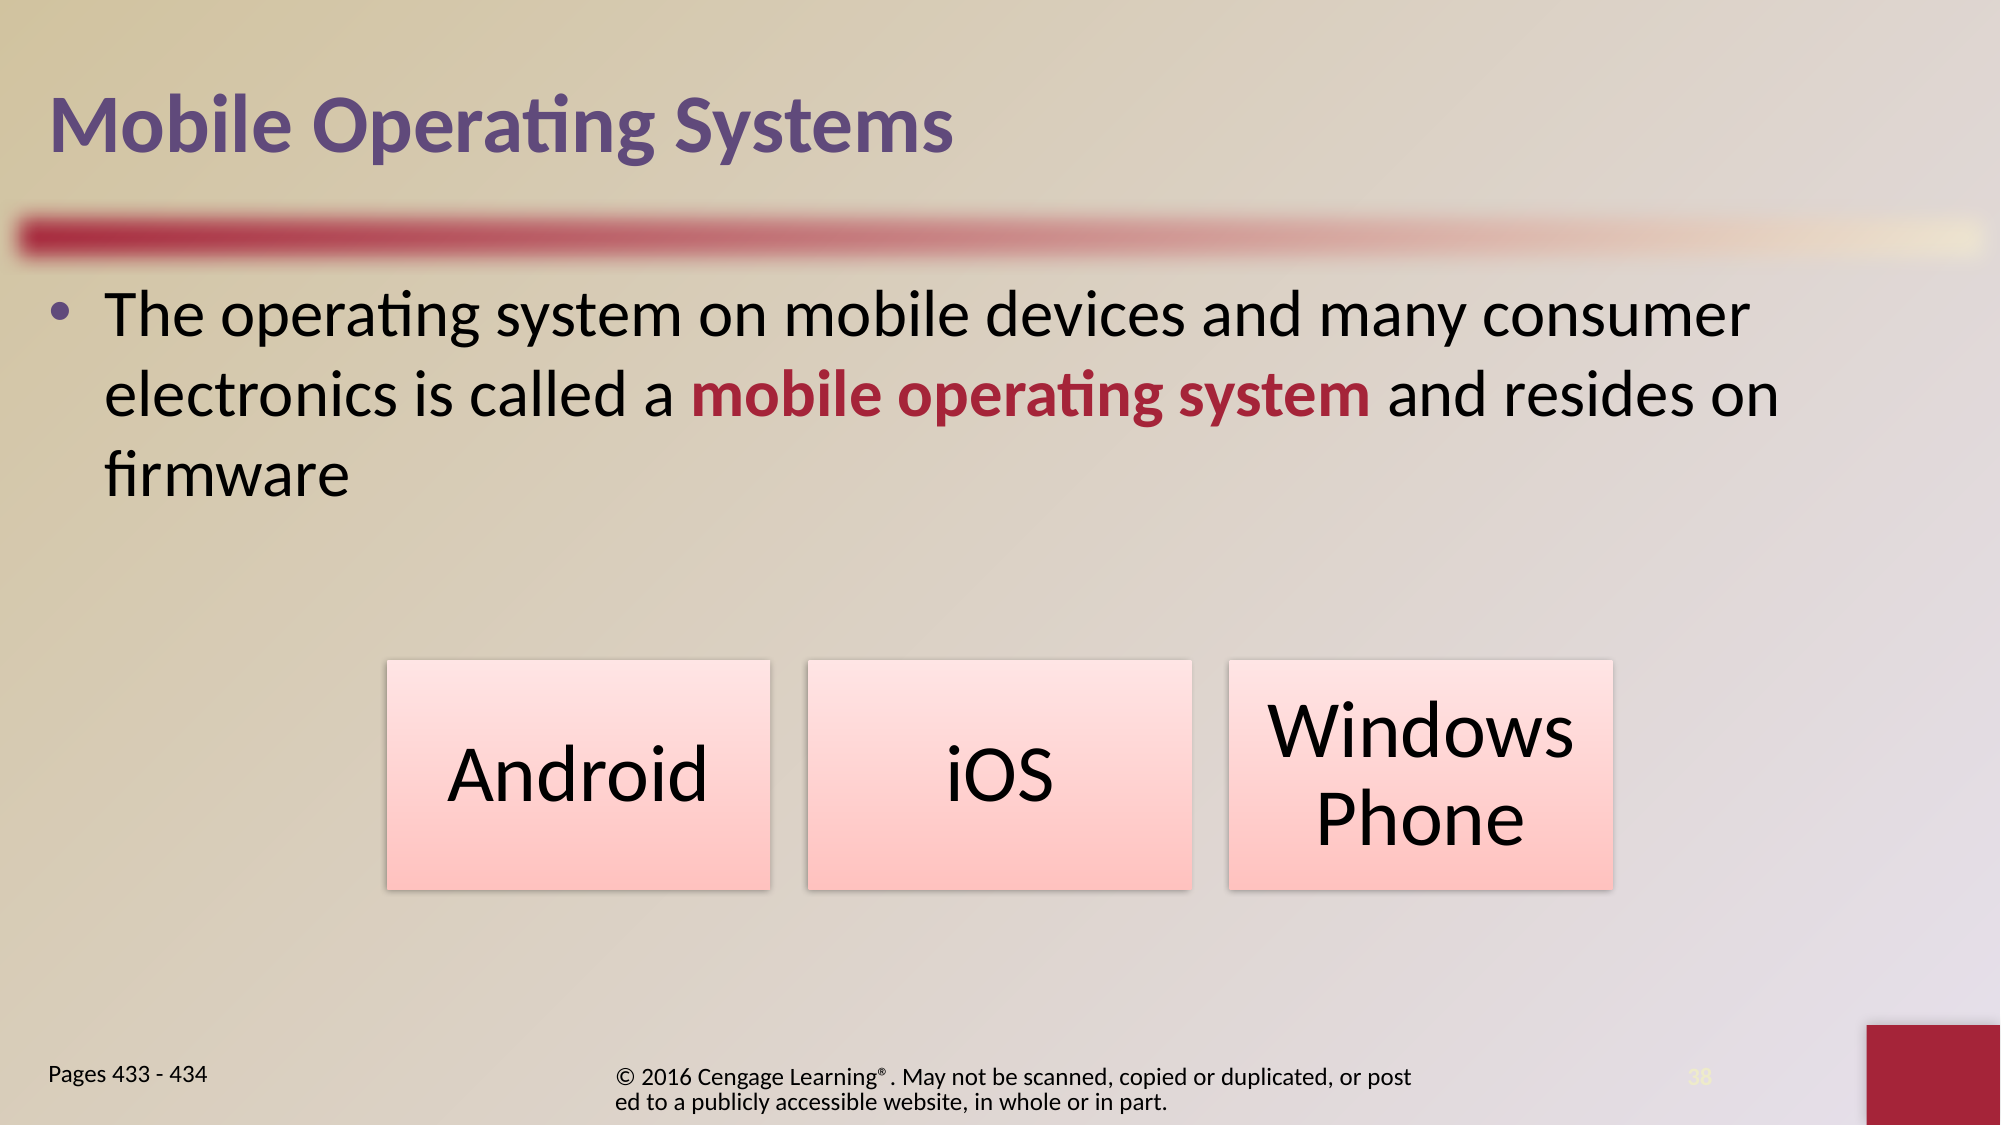

# Mobile Operating Systems
The operating system on mobile devices and many consumer electronics is called a mobile operating system and resides on firmware
Android
iOS
Windows Phone
38
© 2016 Cengage Learning®. May not be scanned, copied or duplicated, or posted to a publicly accessible website, in whole or in part.
Pages 433 - 434